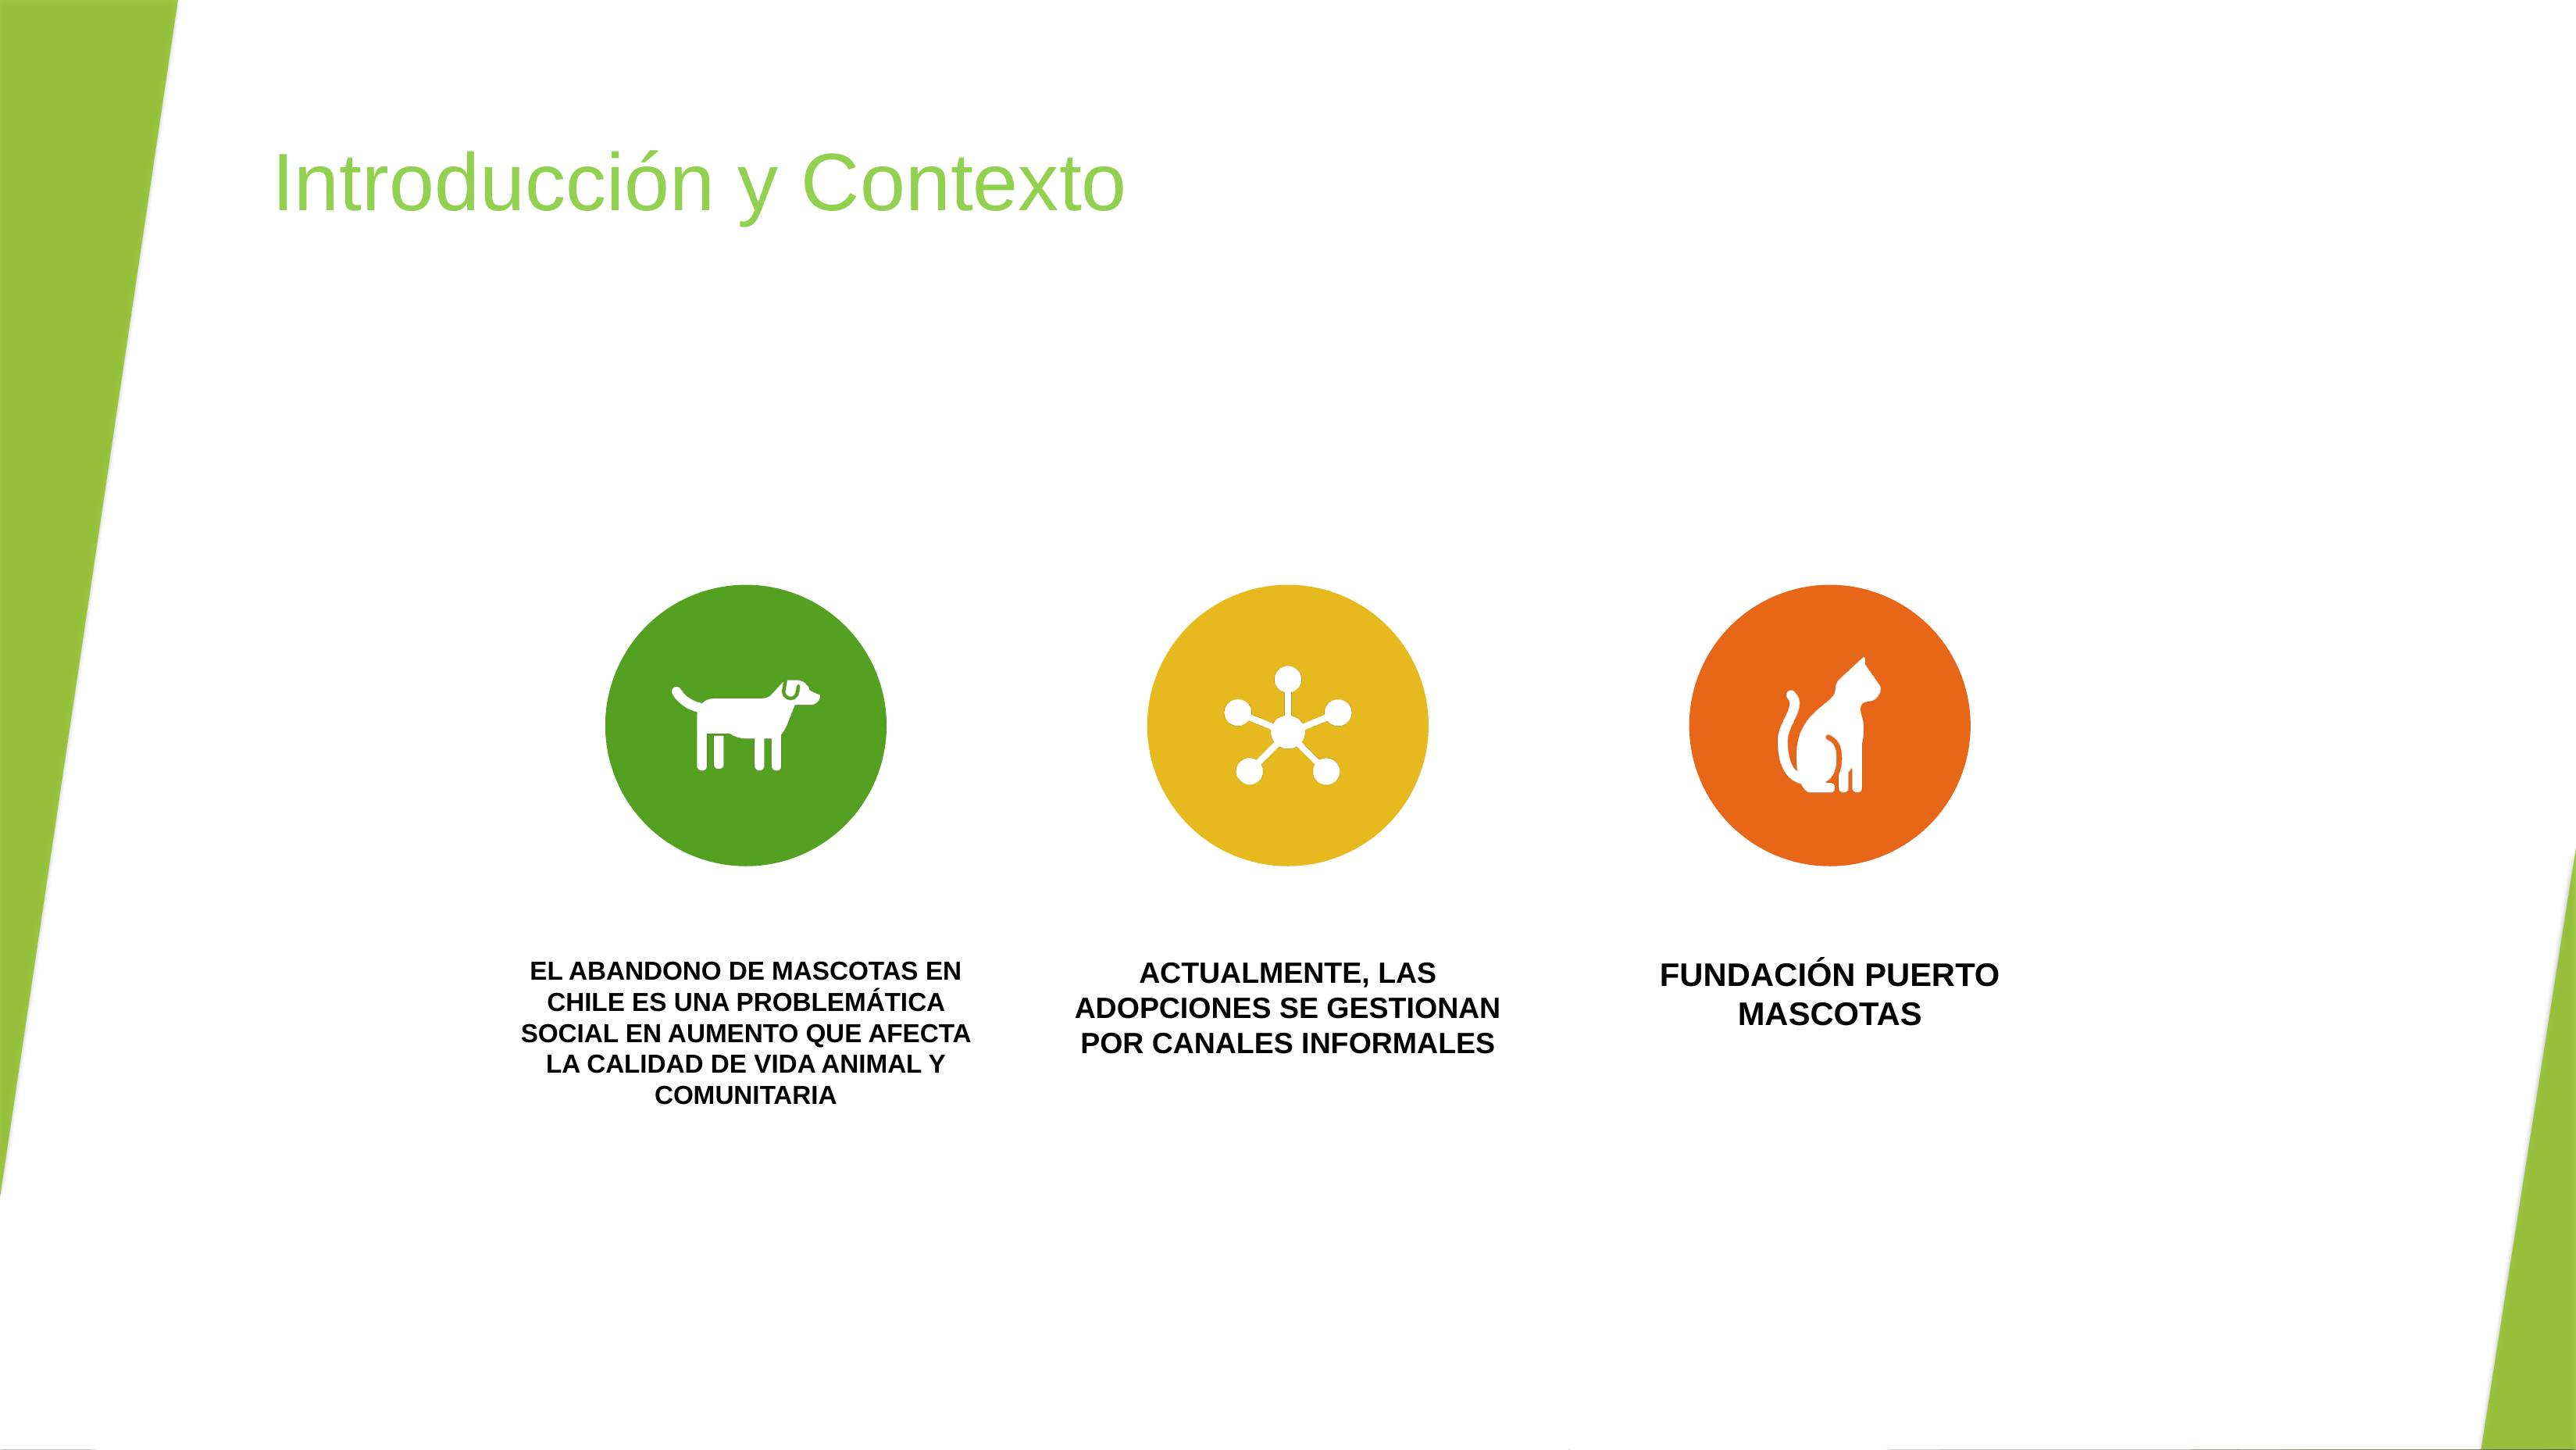

# Introducción y Contexto
El abandono de mascotas en Chile es una problemática social en aumento que afecta la Calidad de vida animal y comunitaria
Actualmente, las adopciones se gestionan por canales informales
Fundación Puerto Mascotas